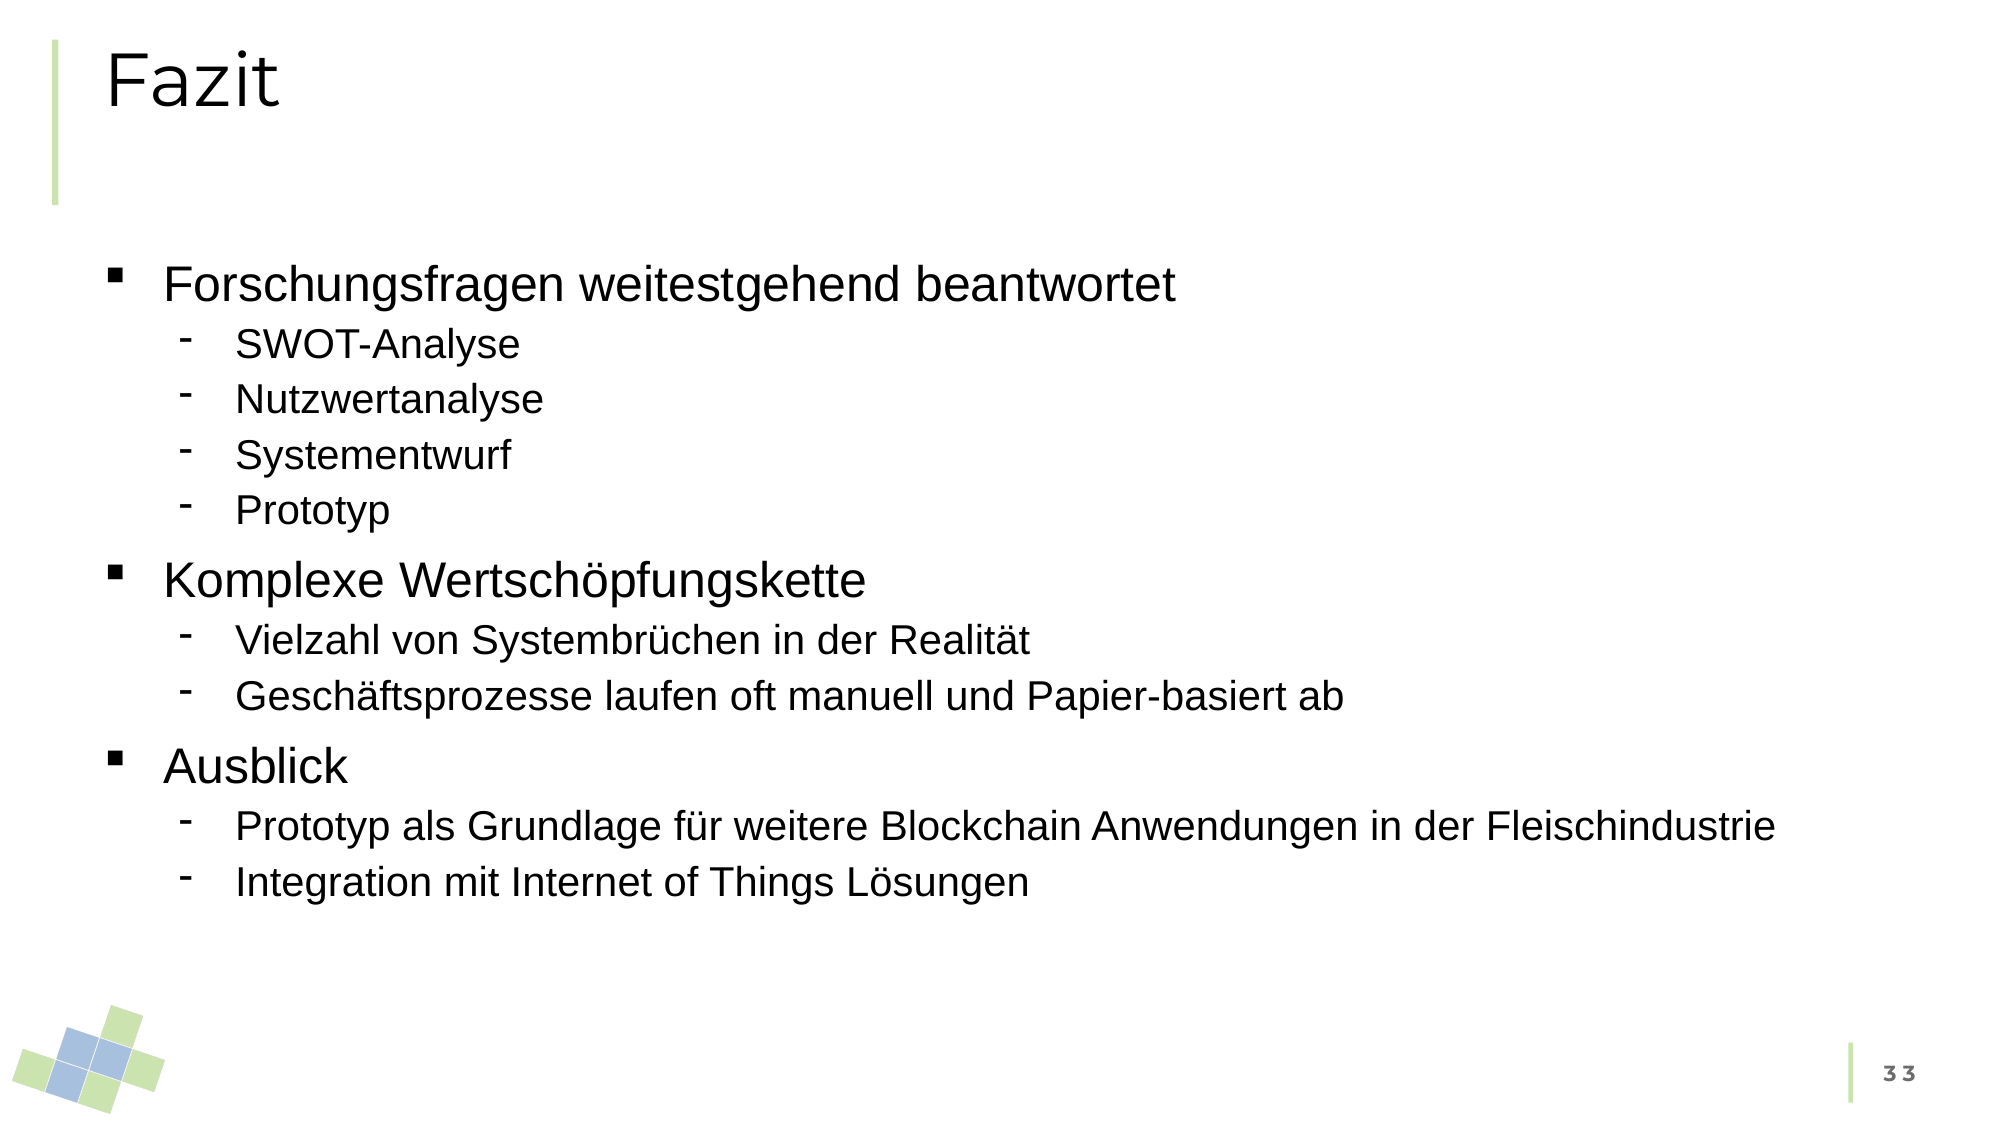

# Fazit

Forschungsfragen weitestgehend beantwortet
SWOT-Analyse
Nutzwertanalyse
Systementwurf
Prototyp
Komplexe Wertschöpfungskette
Vielzahl von Systembrüchen in der Realität
Geschäftsprozesse laufen oft manuell und Papier-basiert ab
Ausblick
Prototyp als Grundlage für weitere Blockchain Anwendungen in der Fleischindustrie
Integration mit Internet of Things Lösungen

33